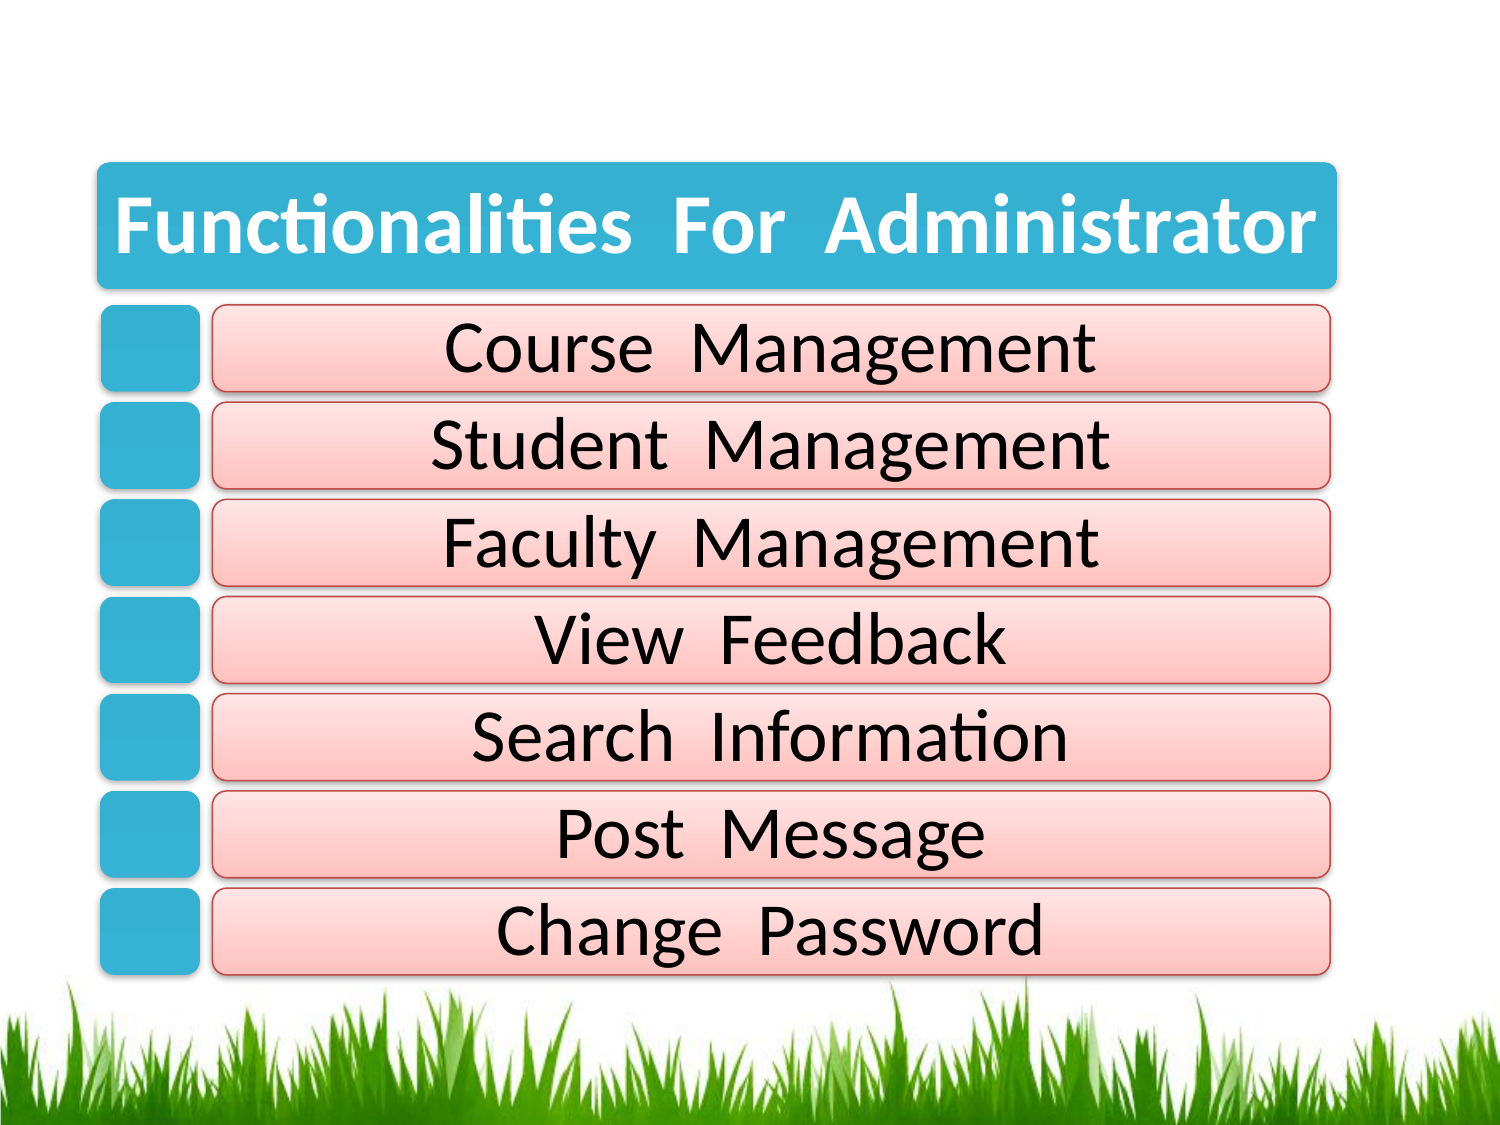

Functionalities  For  Administrator

Course  Management

Student  Management

Faculty  Management

View  Feedback

Search  Information

Post  Message

Change  Password